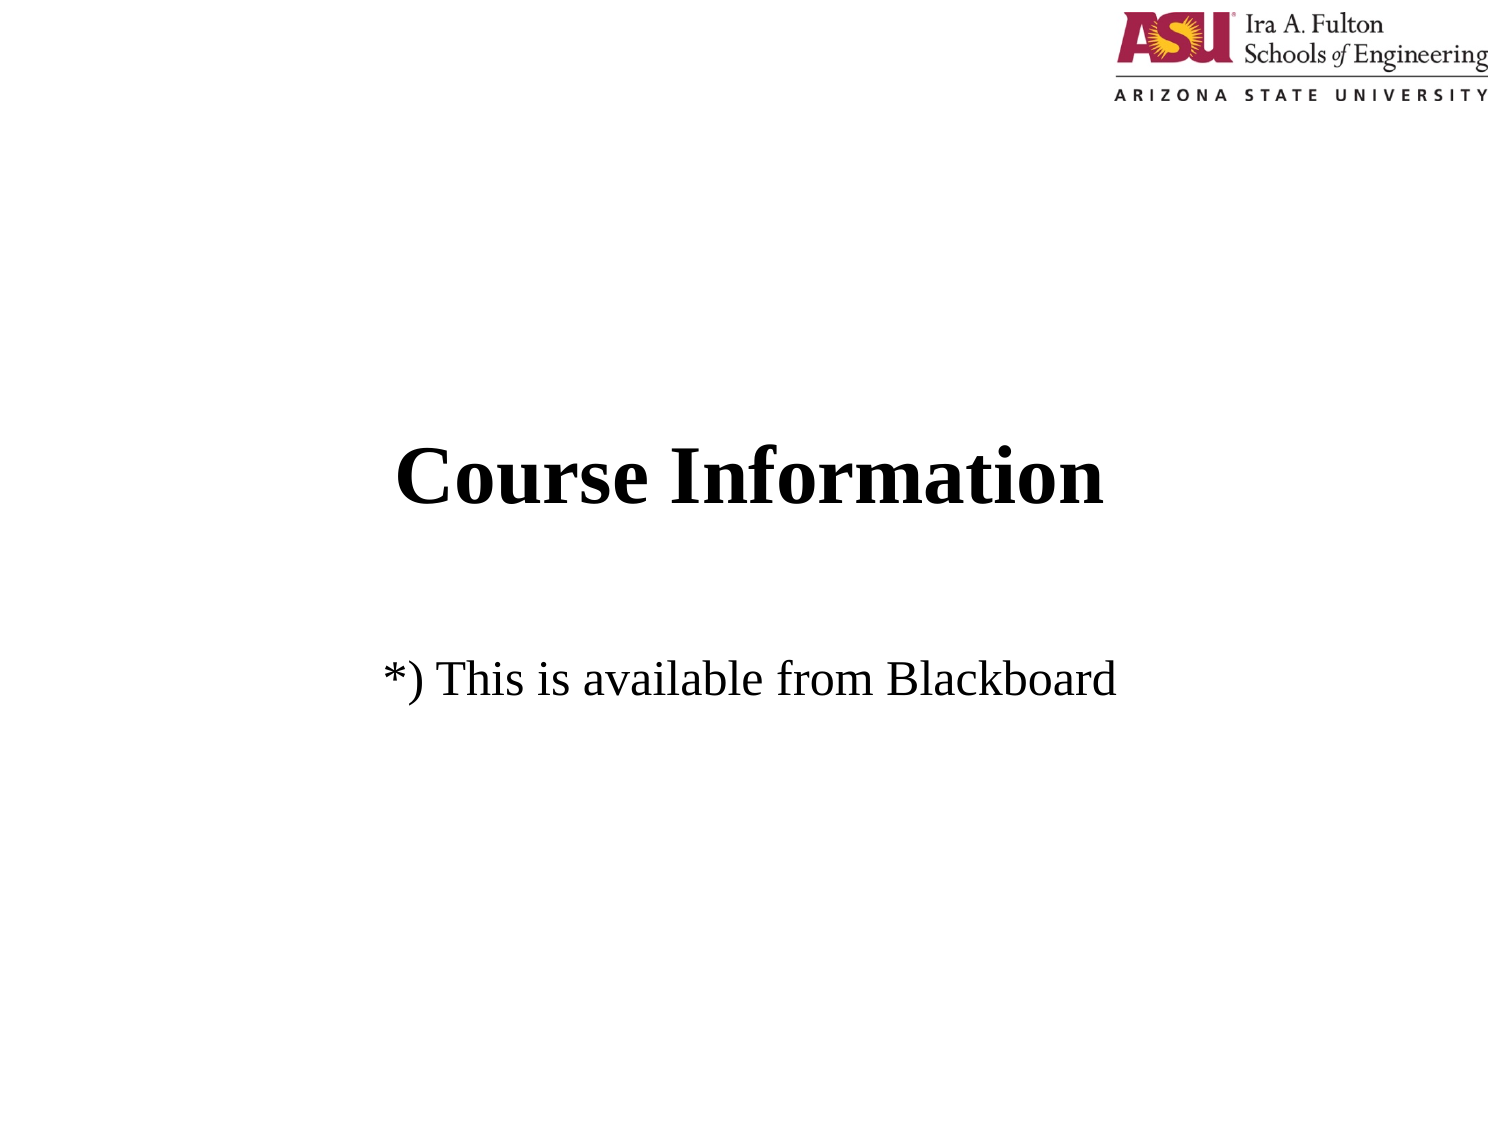

# Course Information

*) This is available from Blackboard

1/7/2019